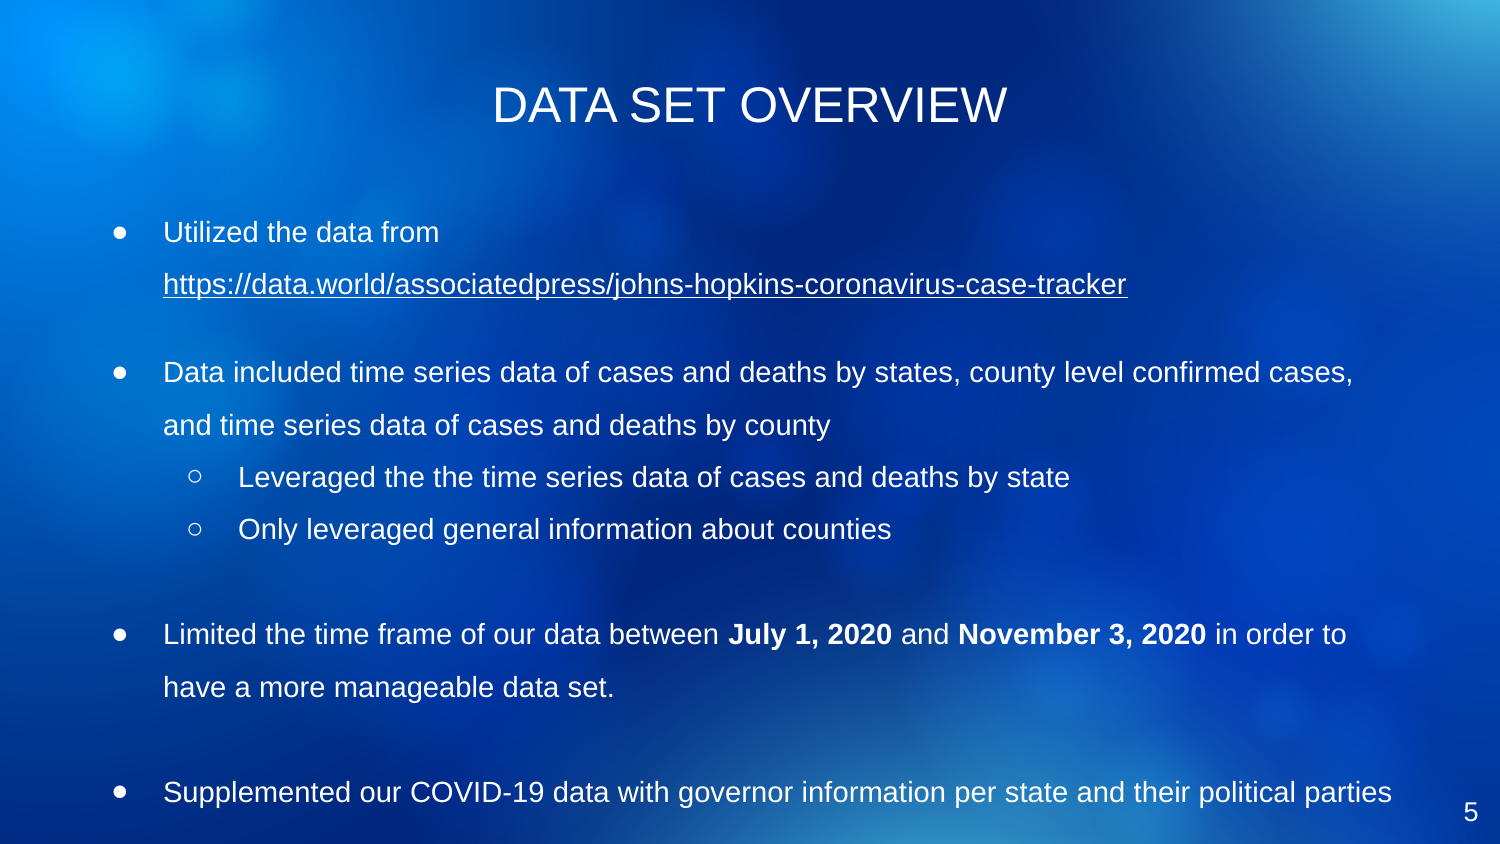

# DATA SET OVERVIEW
Utilized the data from https://data.world/associatedpress/johns-hopkins-coronavirus-case-tracker
Data included time series data of cases and deaths by states, county level confirmed cases, and time series data of cases and deaths by county
Leveraged the the time series data of cases and deaths by state
Only leveraged general information about counties
Limited the time frame of our data between July 1, 2020 and November 3, 2020 in order to have a more manageable data set.
Supplemented our COVID-19 data with governor information per state and their political parties
5